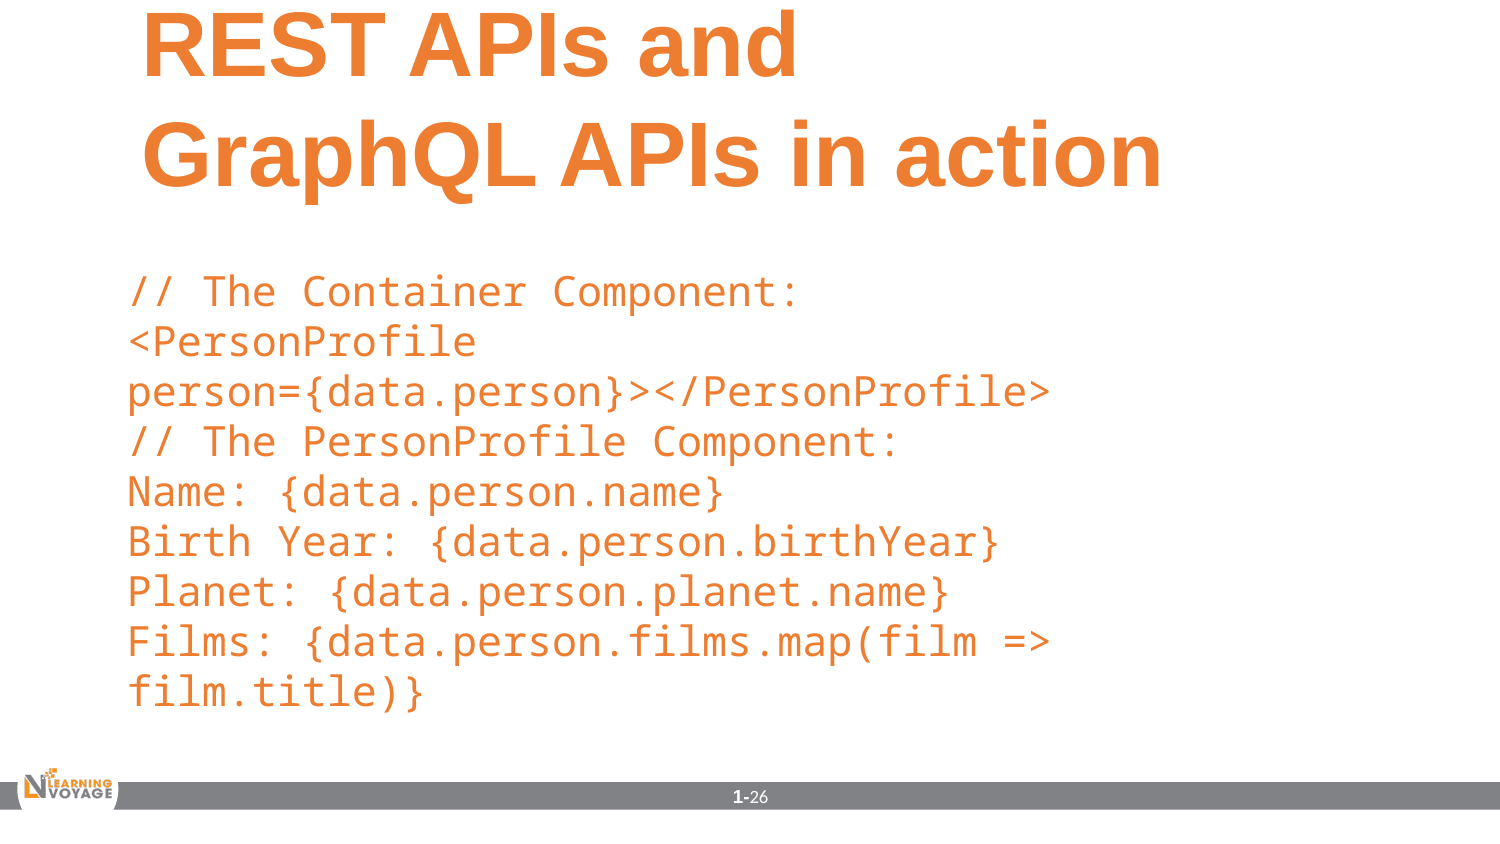

REST APIs and GraphQL APIs in action
// The Container Component:
<PersonProfile person={data.person}></PersonProfile>
// The PersonProfile Component:
Name: {data.person.name}
Birth Year: {data.person.birthYear}
Planet: {data.person.planet.name}
Films: {data.person.films.map(film => film.title)}
1-26